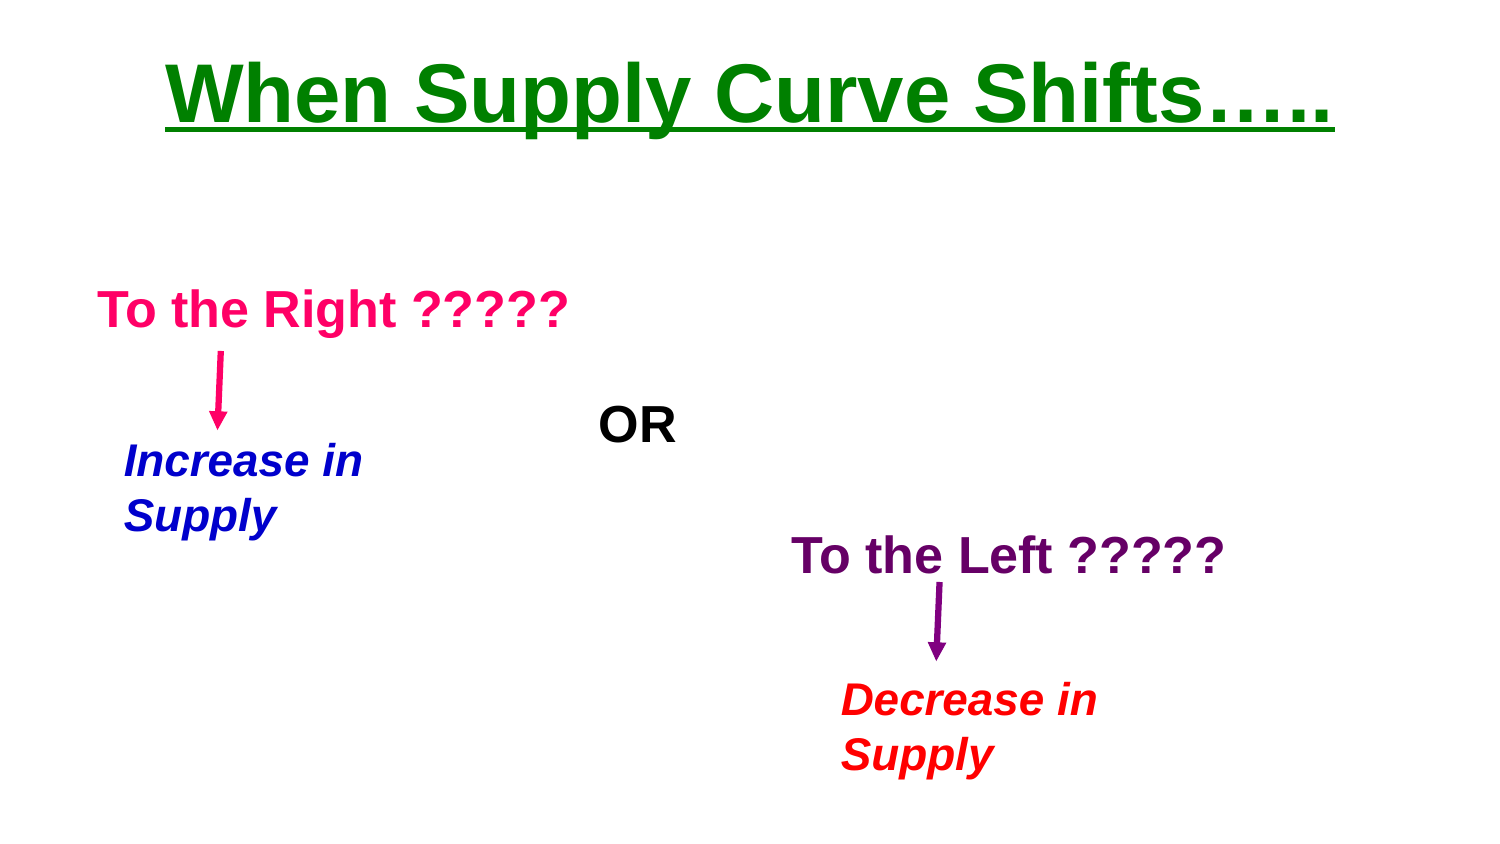

# When Supply Curve Shifts…..
To the Right ?????
OR
Increase in Supply
To the Left ?????
Decrease in Supply